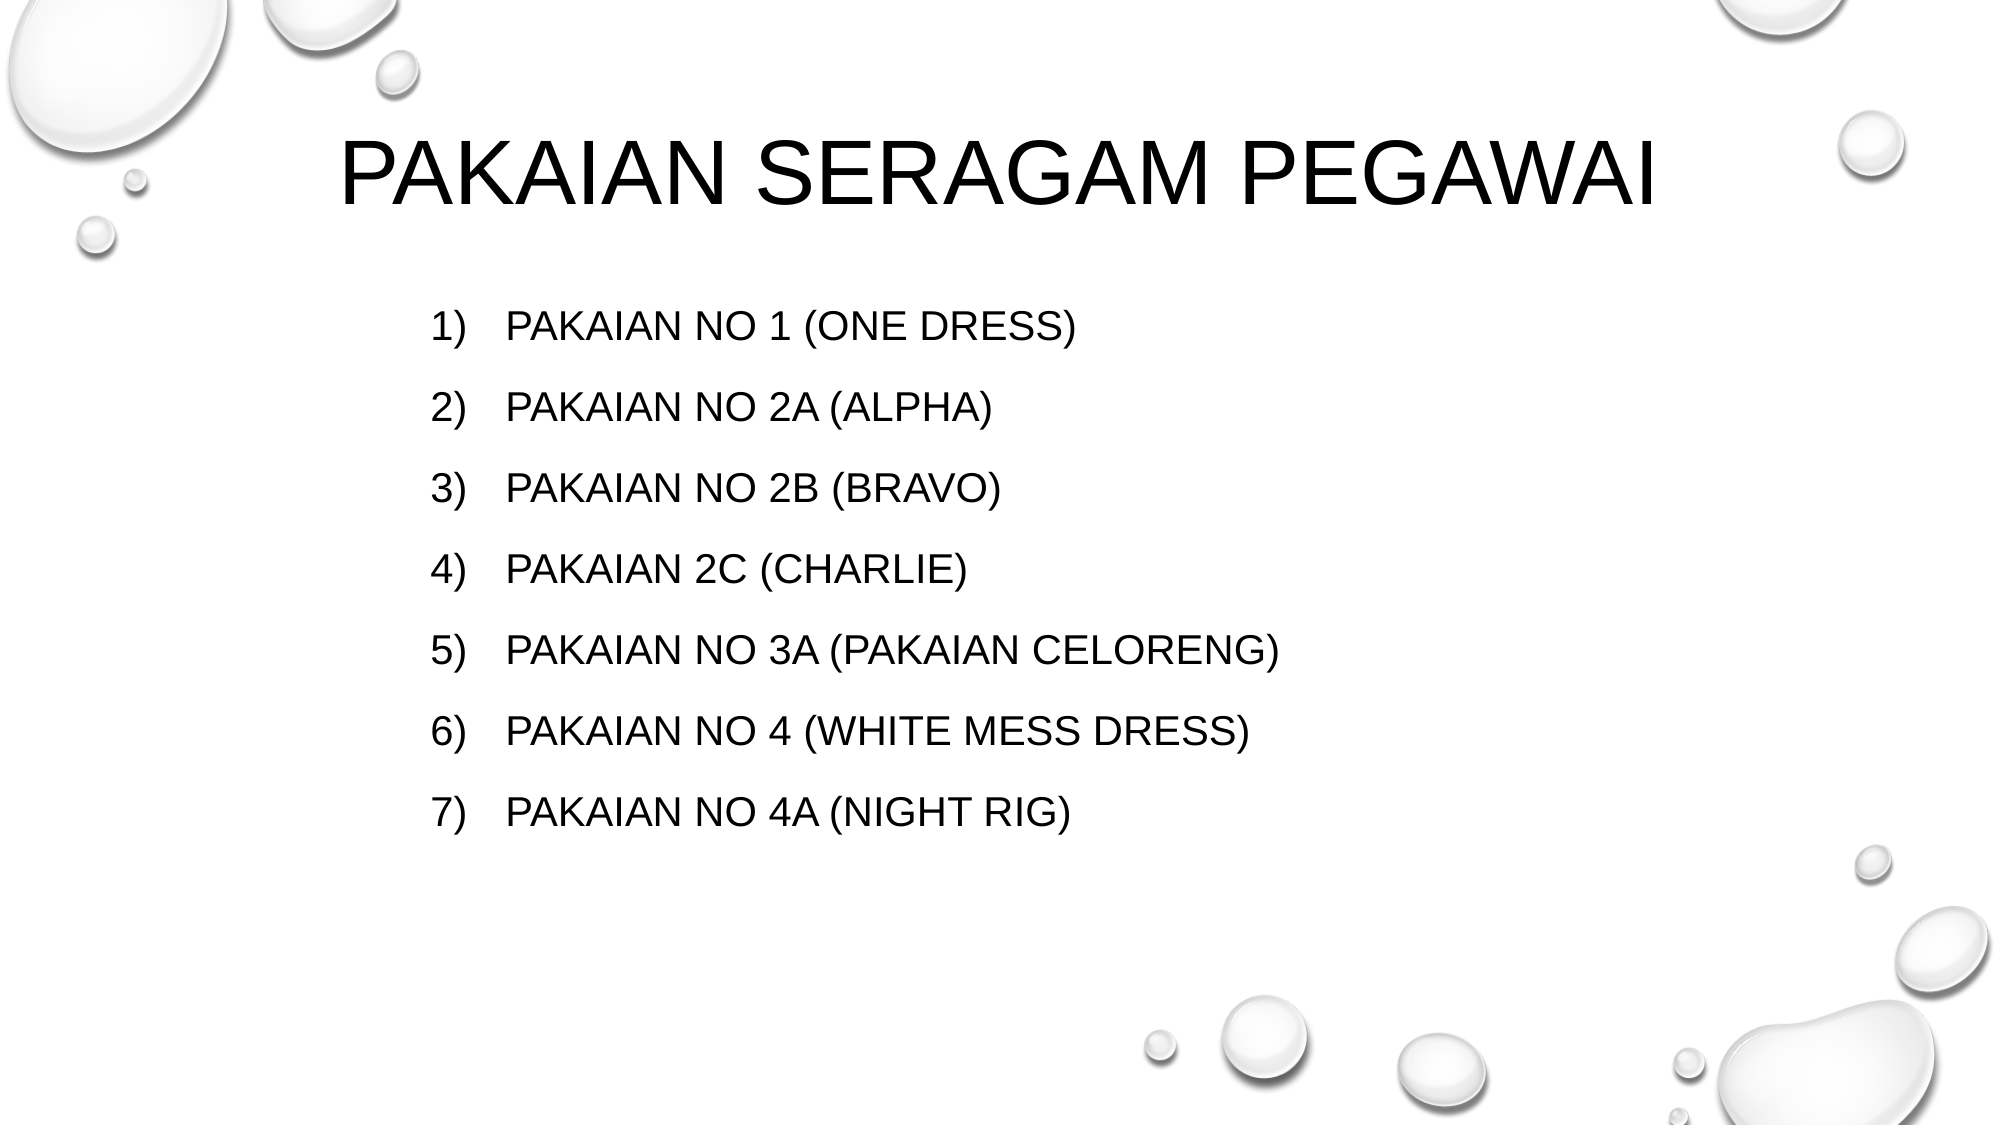

PAKAIAN SERAGAM PEGAWAI
PAKAIAN NO 1 (ONE DRESS)
PAKAIAN NO 2A (ALPHA)
PAKAIAN NO 2B (BRAVO)
PAKAIAN 2C (CHARLIE)
PAKAIAN NO 3A (PAKAIAN CELORENG)
PAKAIAN NO 4 (WHITE MESS DRESS)
PAKAIAN NO 4A (NIGHT RIG)